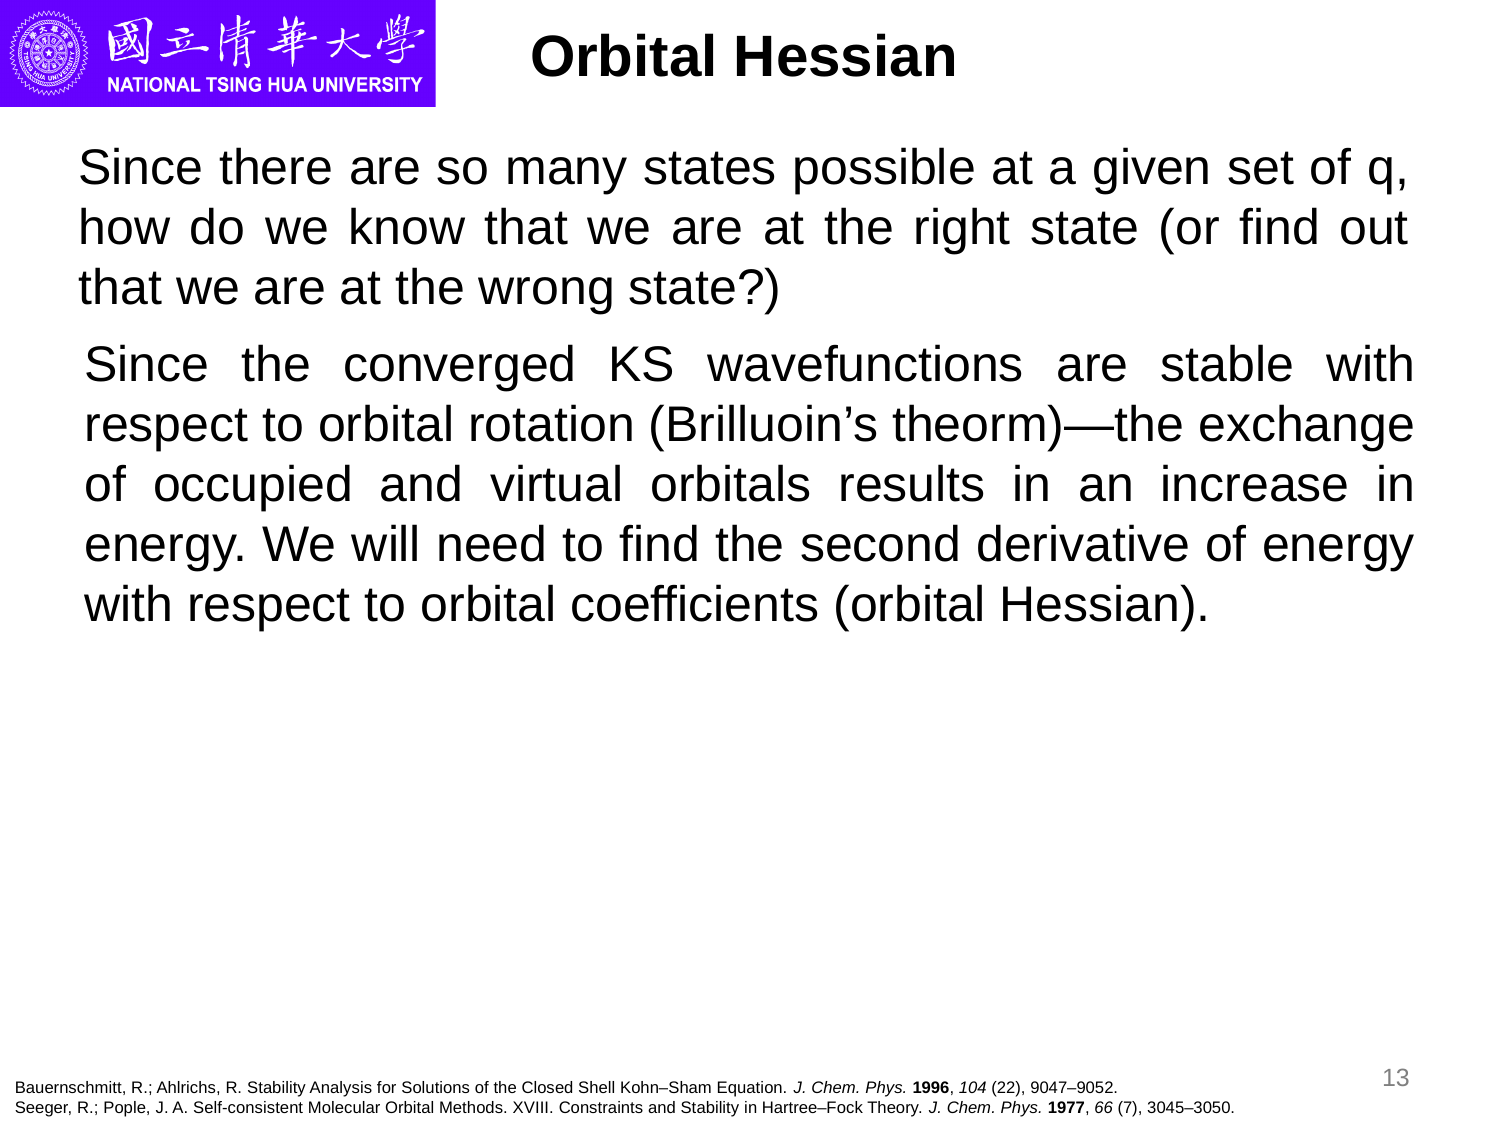

# Orbital Hessian
Since there are so many states possible at a given set of q, how do we know that we are at the right state (or find out that we are at the wrong state?)
Since the converged KS wavefunctions are stable with respect to orbital rotation (Brilluoin’s theorm)—the exchange of occupied and virtual orbitals results in an increase in energy. We will need to find the second derivative of energy with respect to orbital coefficients (orbital Hessian).
13
Bauernschmitt, R.; Ahlrichs, R. Stability Analysis for Solutions of the Closed Shell Kohn–Sham Equation. J. Chem. Phys. 1996, 104 (22), 9047–9052.
Seeger, R.; Pople, J. A. Self‐consistent Molecular Orbital Methods. XVIII. Constraints and Stability in Hartree–Fock Theory. J. Chem. Phys. 1977, 66 (7), 3045–3050.